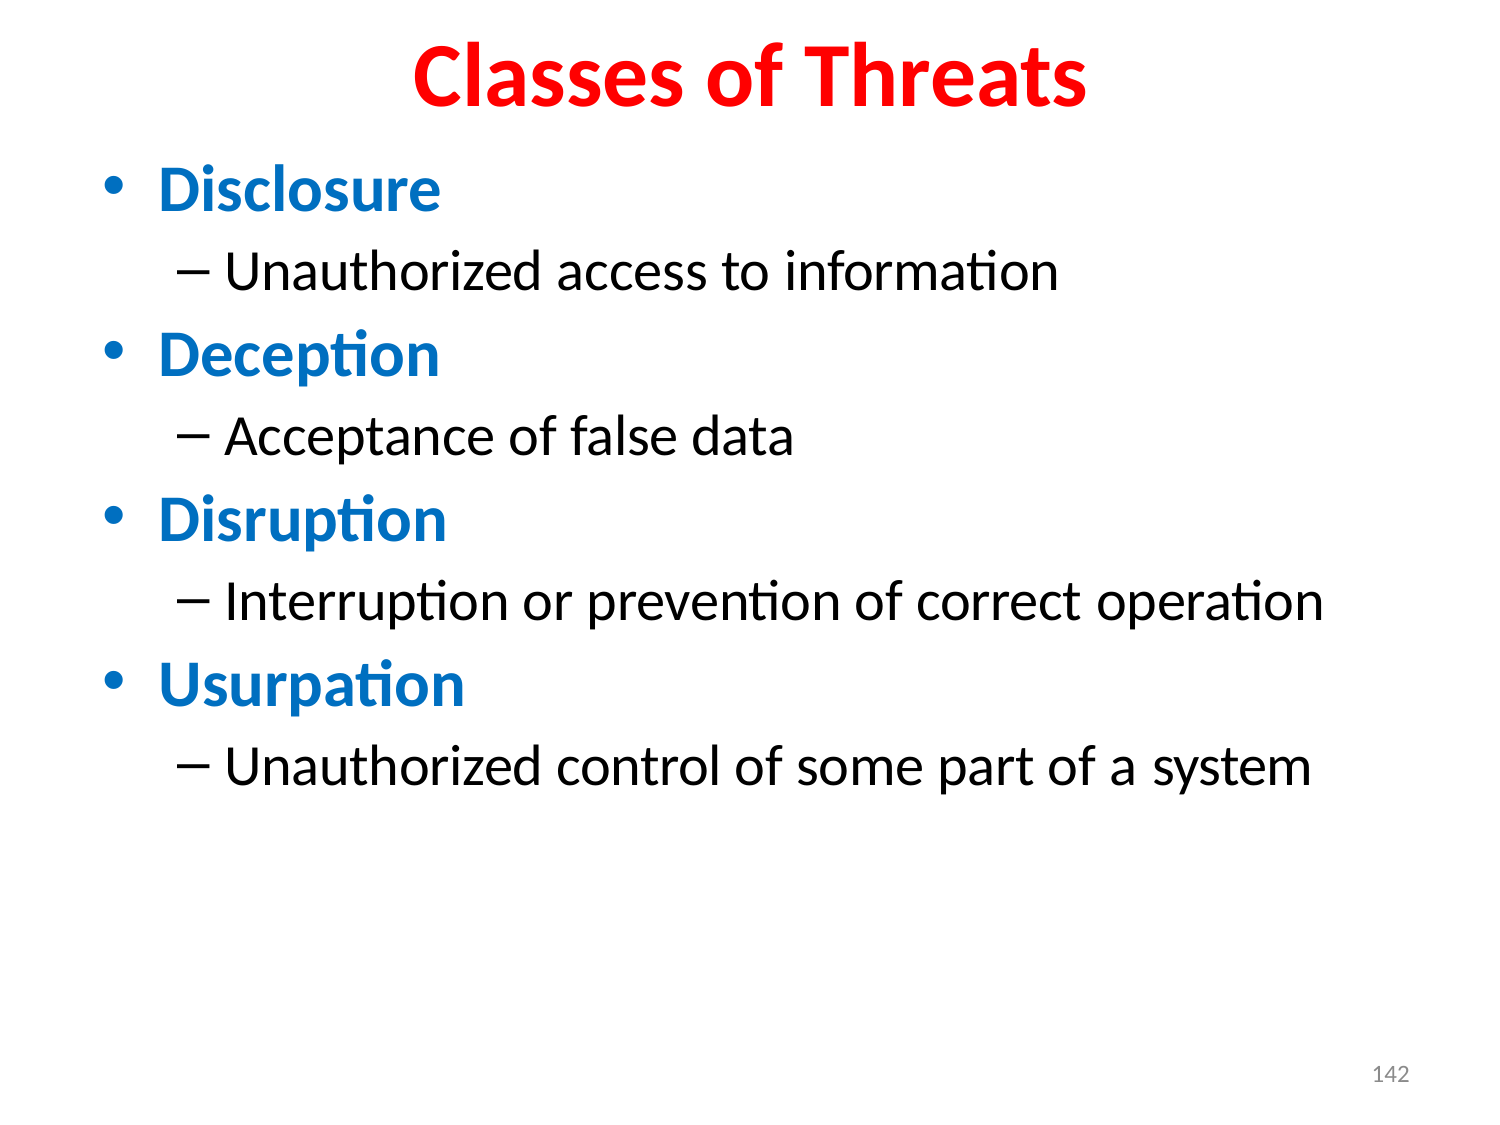

Classes of Threats
Disclosure
Unauthorized access to information
Deception
Acceptance of false data
Disruption
Interruption or prevention of correct operation
Usurpation
Unauthorized control of some part of a system
142